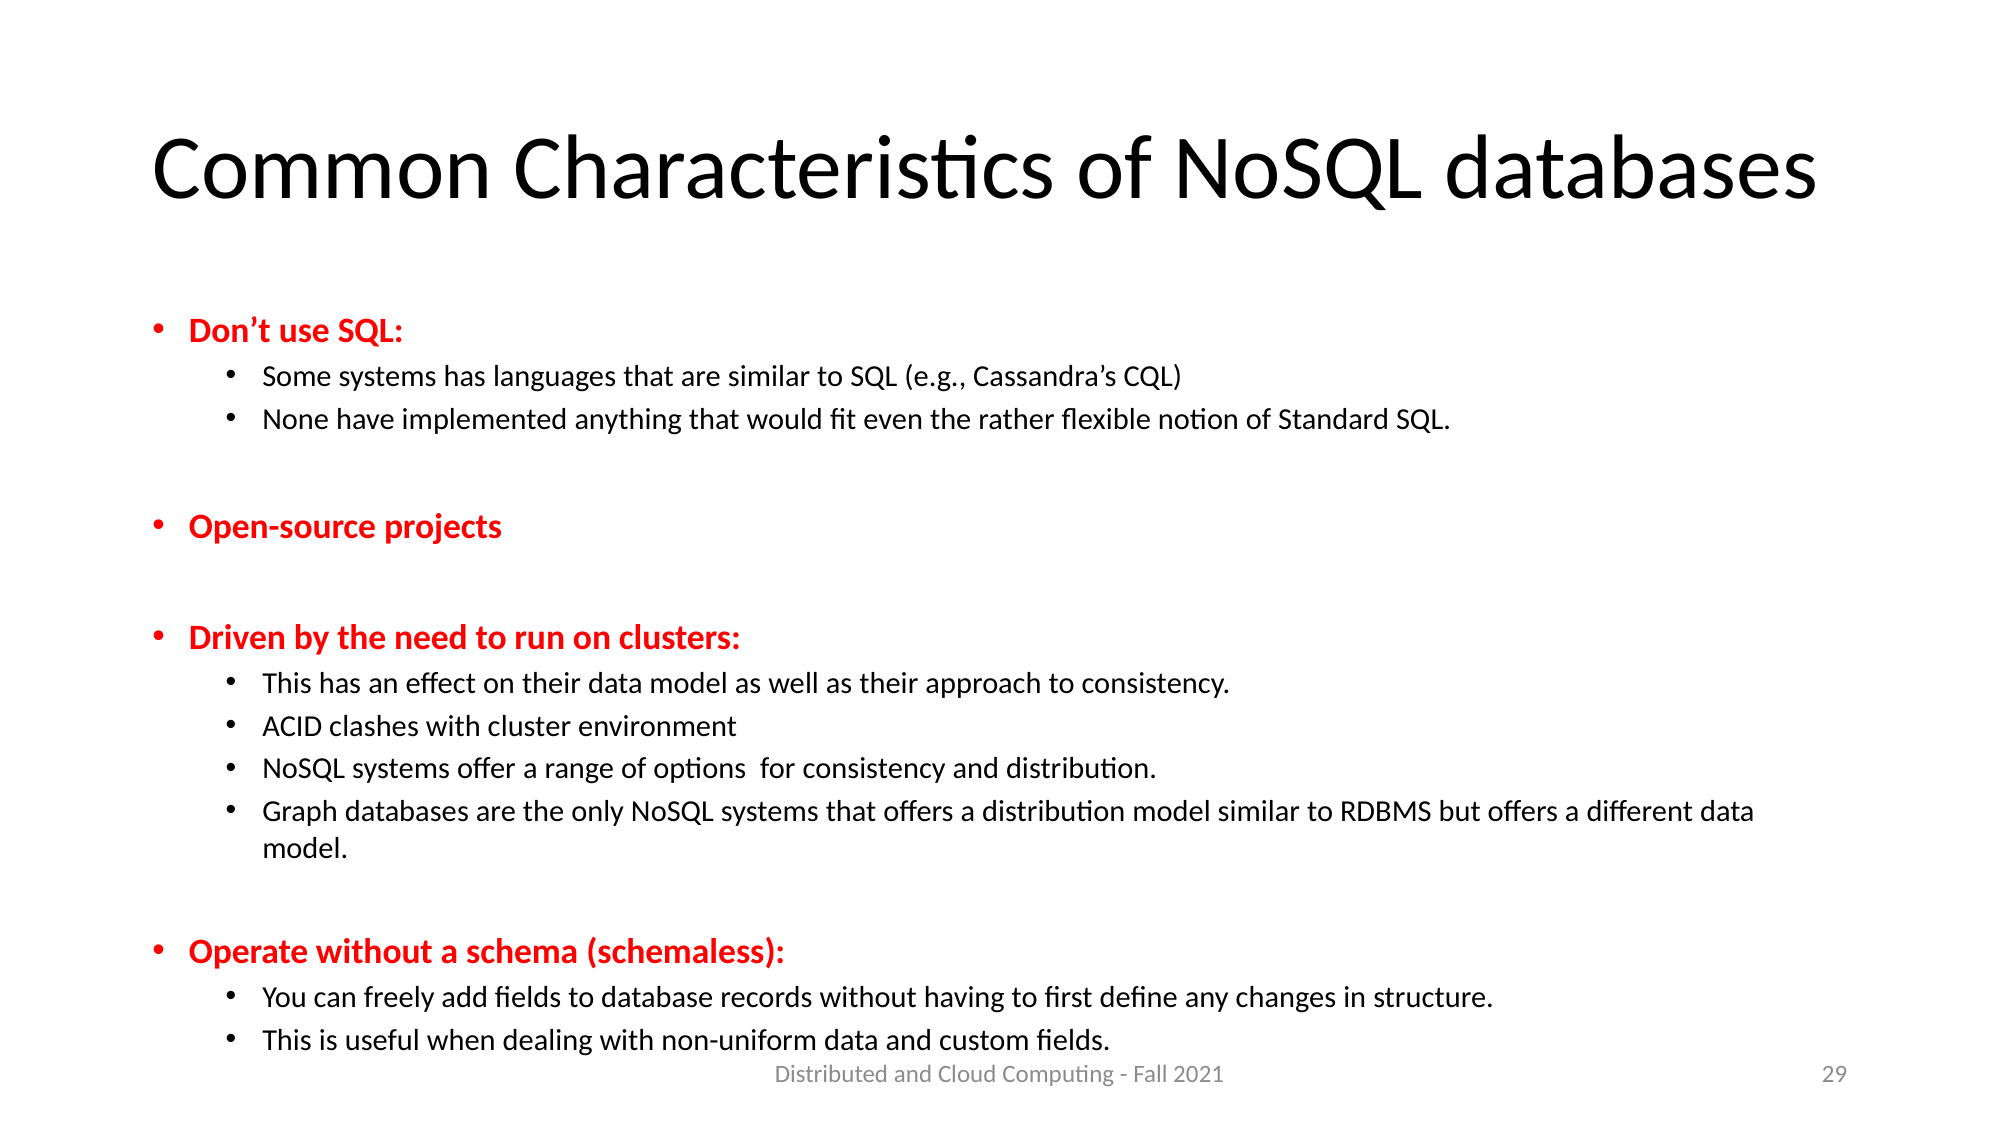

# Common Characteristics of NoSQL databases
Don’t use SQL:
Some systems has languages that are similar to SQL (e.g., Cassandra’s CQL)
None have implemented anything that would fit even the rather flexible notion of Standard SQL.

Open-source projects

Driven by the need to run on clusters:
This has an effect on their data model as well as their approach to consistency.
ACID clashes with cluster environment
NoSQL systems offer a range of options  for consistency and distribution.
Graph databases are the only NoSQL systems that offers a distribution model similar to RDBMS but offers a different data model.

Operate without a schema (schemaless):
You can freely add fields to database records without having to first define any changes in structure.
This is useful when dealing with non-uniform data and custom fields.

Distributed and Cloud Computing - Fall 2021
29